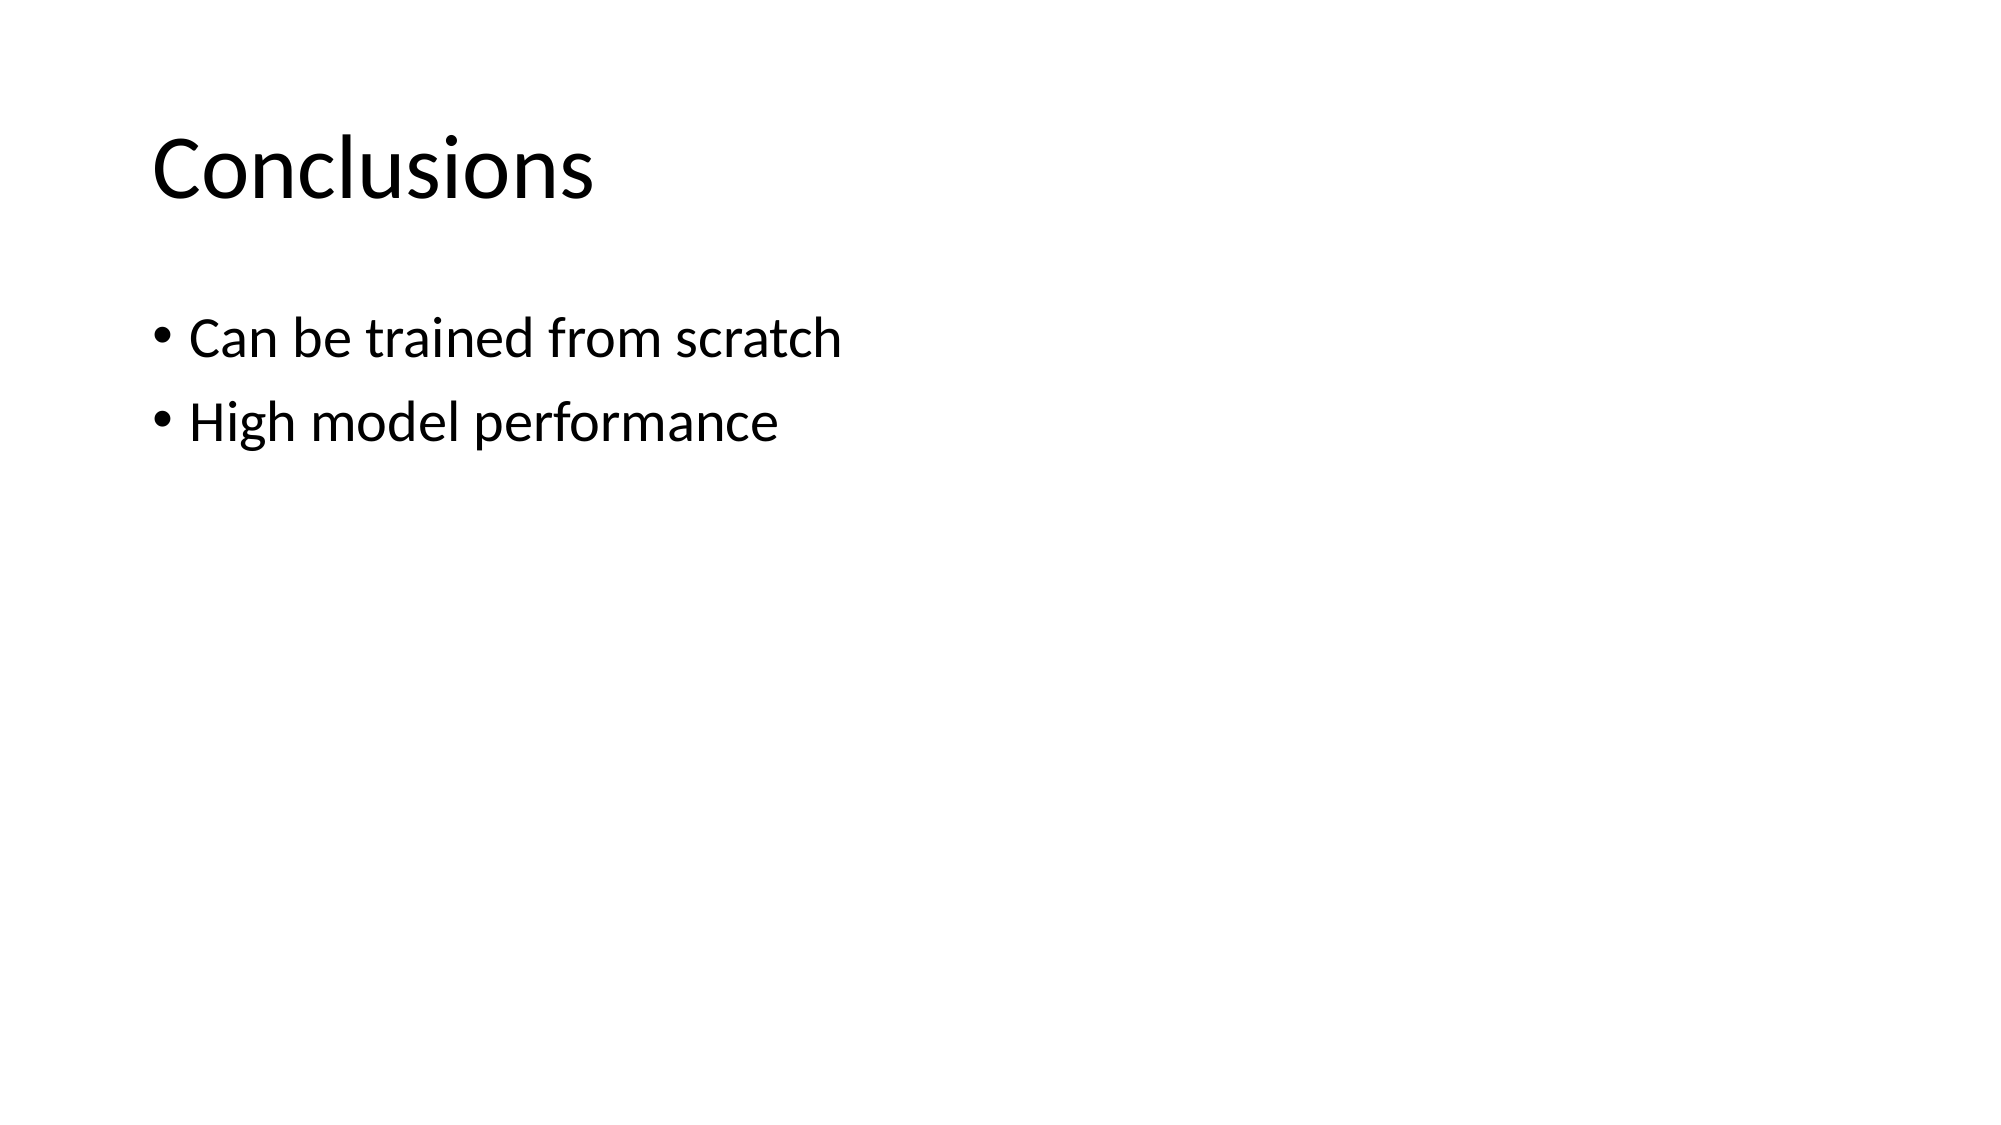

# Conclusions
Can be trained from scratch
High model performance